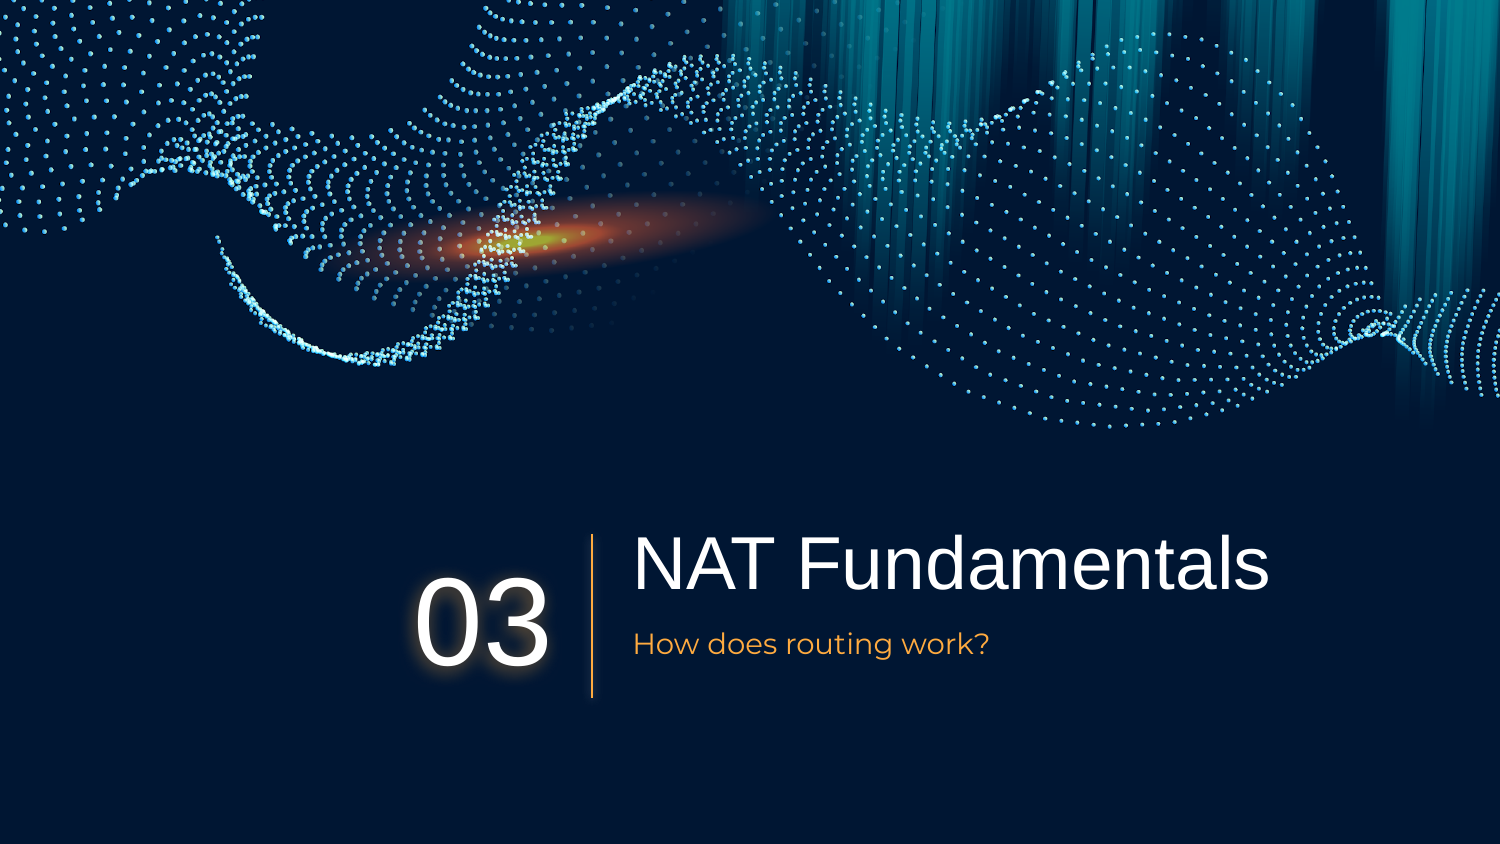

# NAT Fundamentals
03
How does routing work?